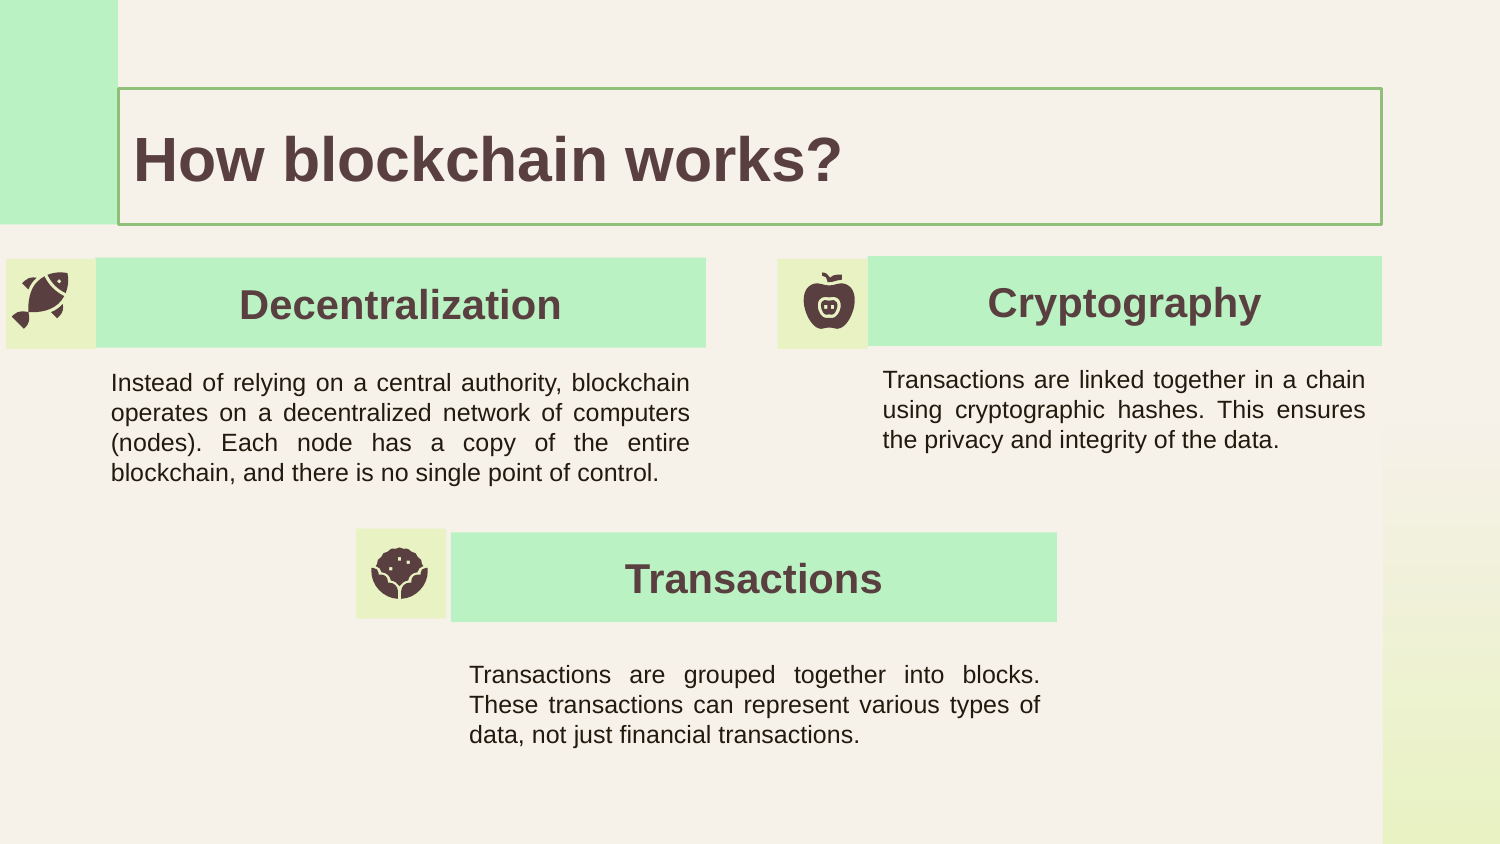

# How blockchain works?
Cryptography
Decentralization

Transactions are linked together in a chain using cryptographic hashes. This ensures the privacy and integrity of the data.
Instead of relying on a central authority, blockchain operates on a decentralized network of computers (nodes). Each node has a copy of the entire blockchain, and there is no single point of control.

Transactions

Transactions are grouped together into blocks. These transactions can represent various types of data, not just financial transactions.